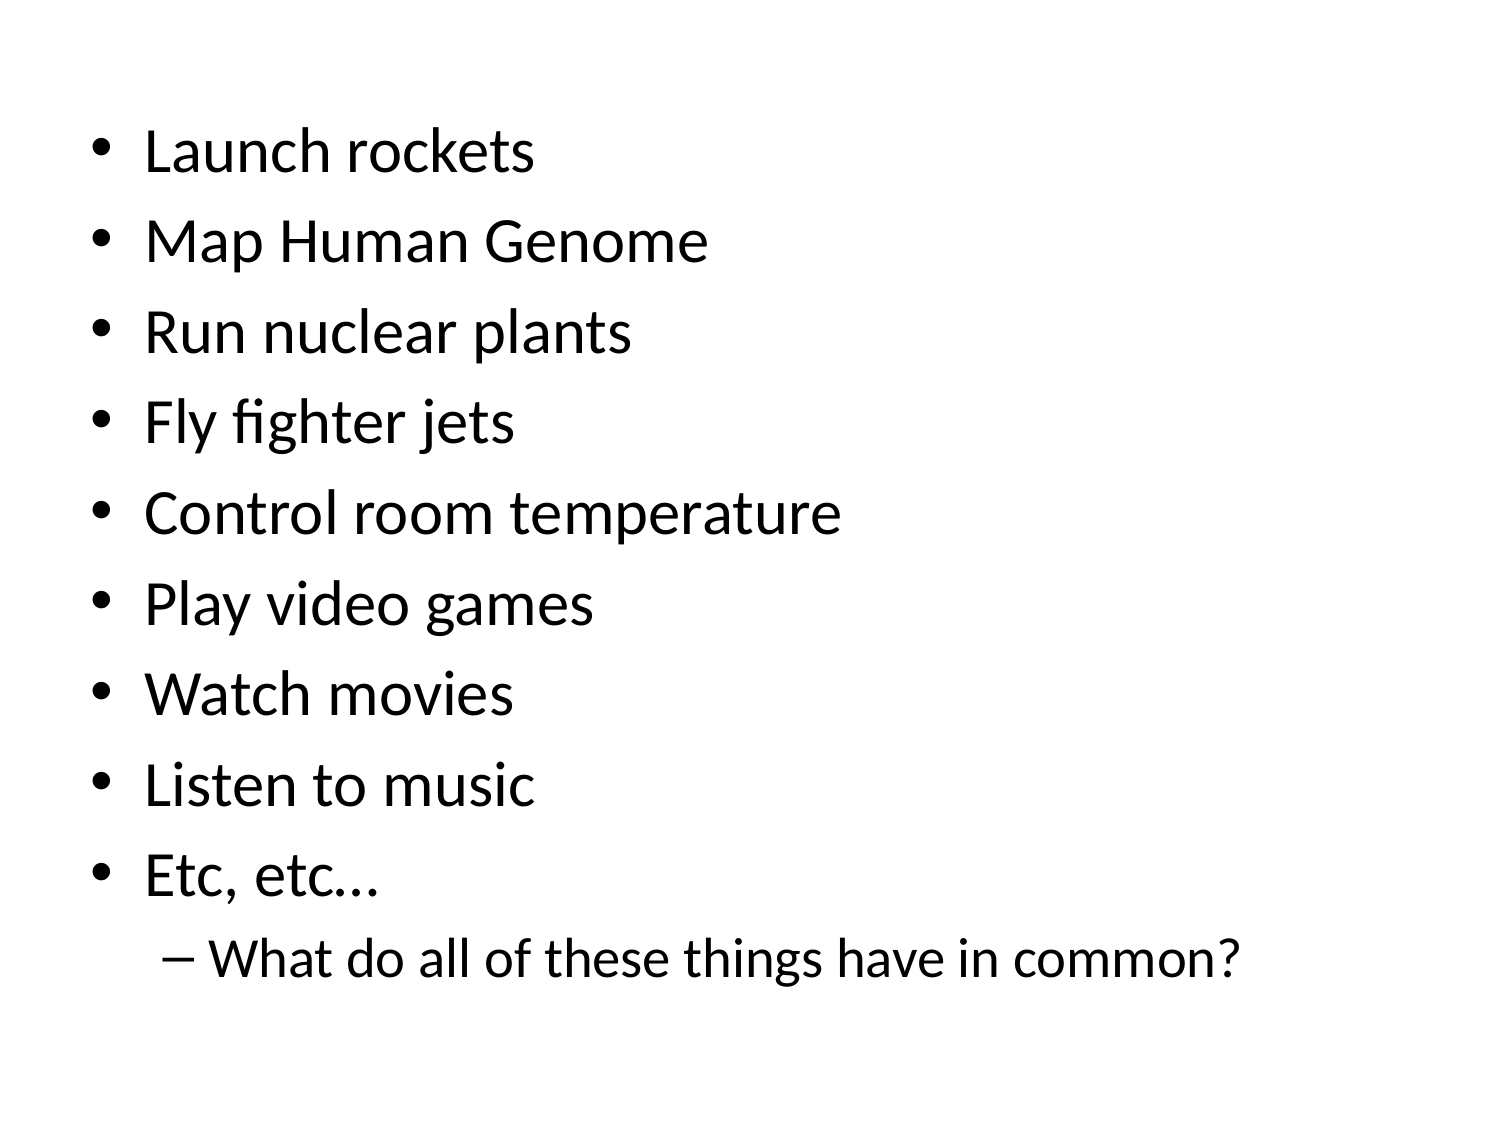

Launch rockets
Map Human Genome
Run nuclear plants
Fly fighter jets
Control room temperature
Play video games
Watch movies
Listen to music
Etc, etc…
What do all of these things have in common?